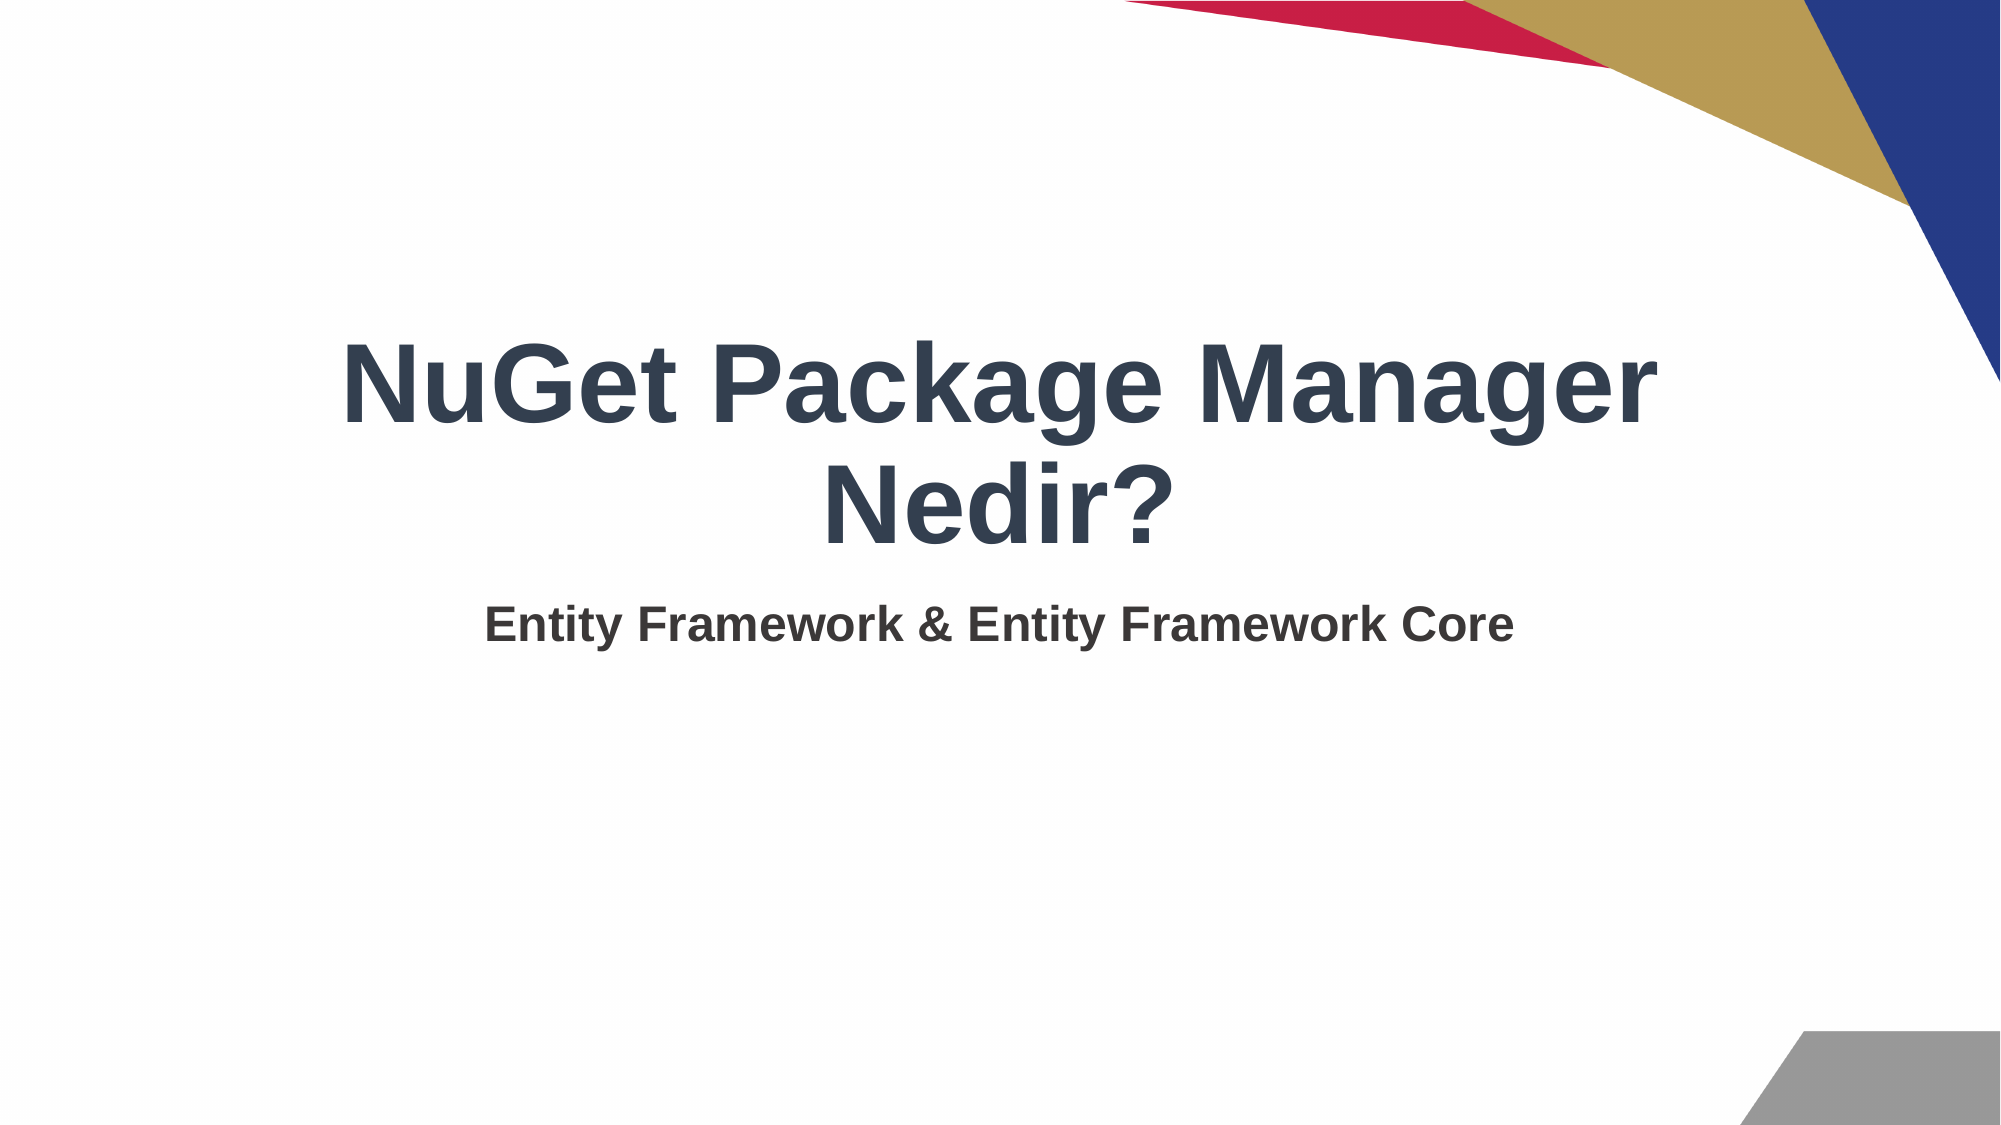

# NuGet Package Manager Nedir?
Entity Framework & Entity Framework Core